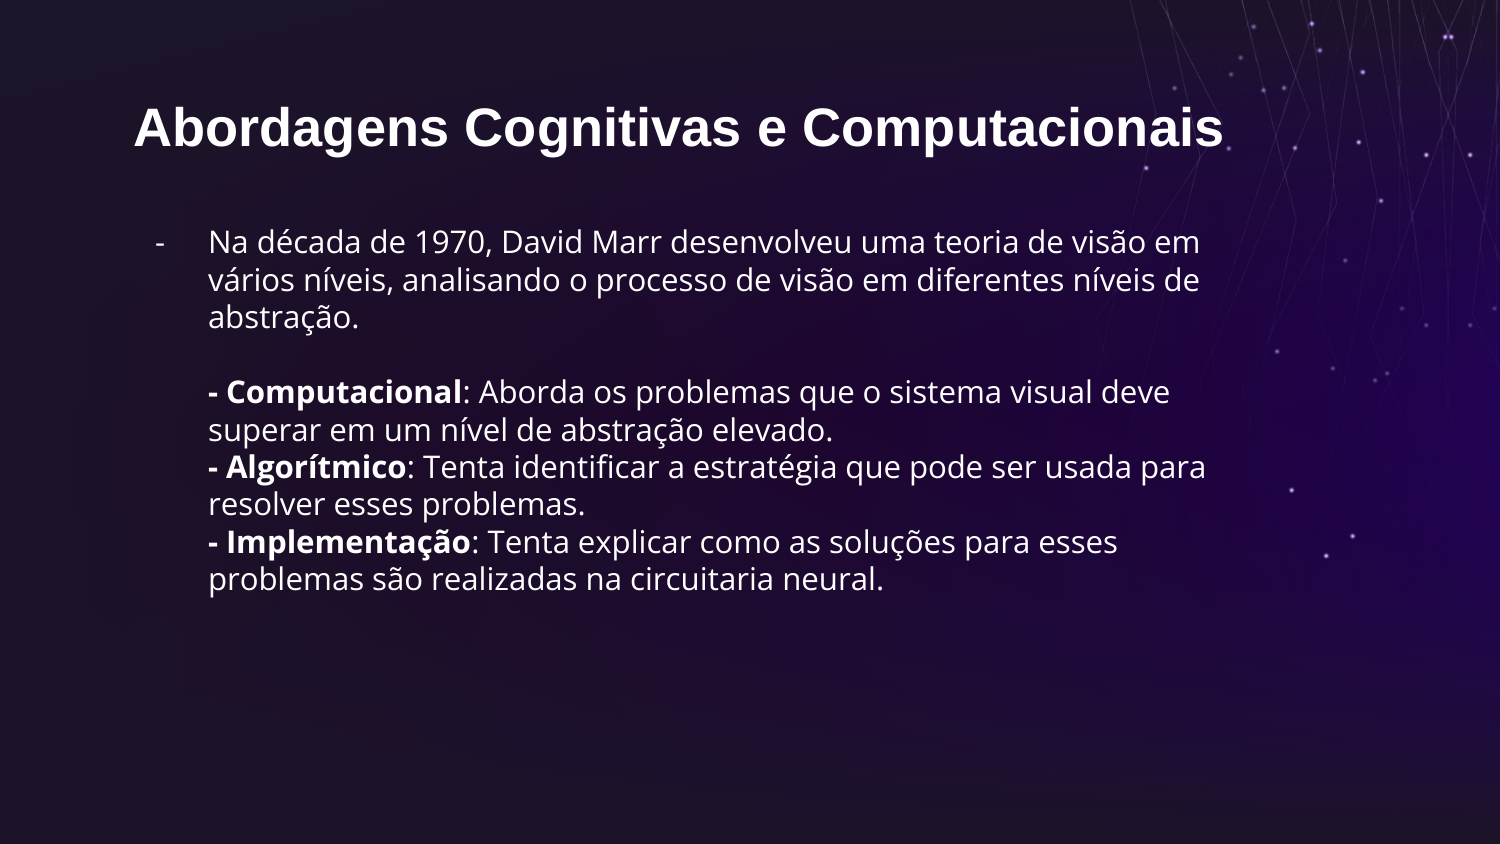

# Abordagens Cognitivas e Computacionais
Na década de 1970, David Marr desenvolveu uma teoria de visão em vários níveis, analisando o processo de visão em diferentes níveis de abstração.

- Computacional: Aborda os problemas que o sistema visual deve superar em um nível de abstração elevado.
- Algorítmico: Tenta identificar a estratégia que pode ser usada para resolver esses problemas.
- Implementação: Tenta explicar como as soluções para esses problemas são realizadas na circuitaria neural.